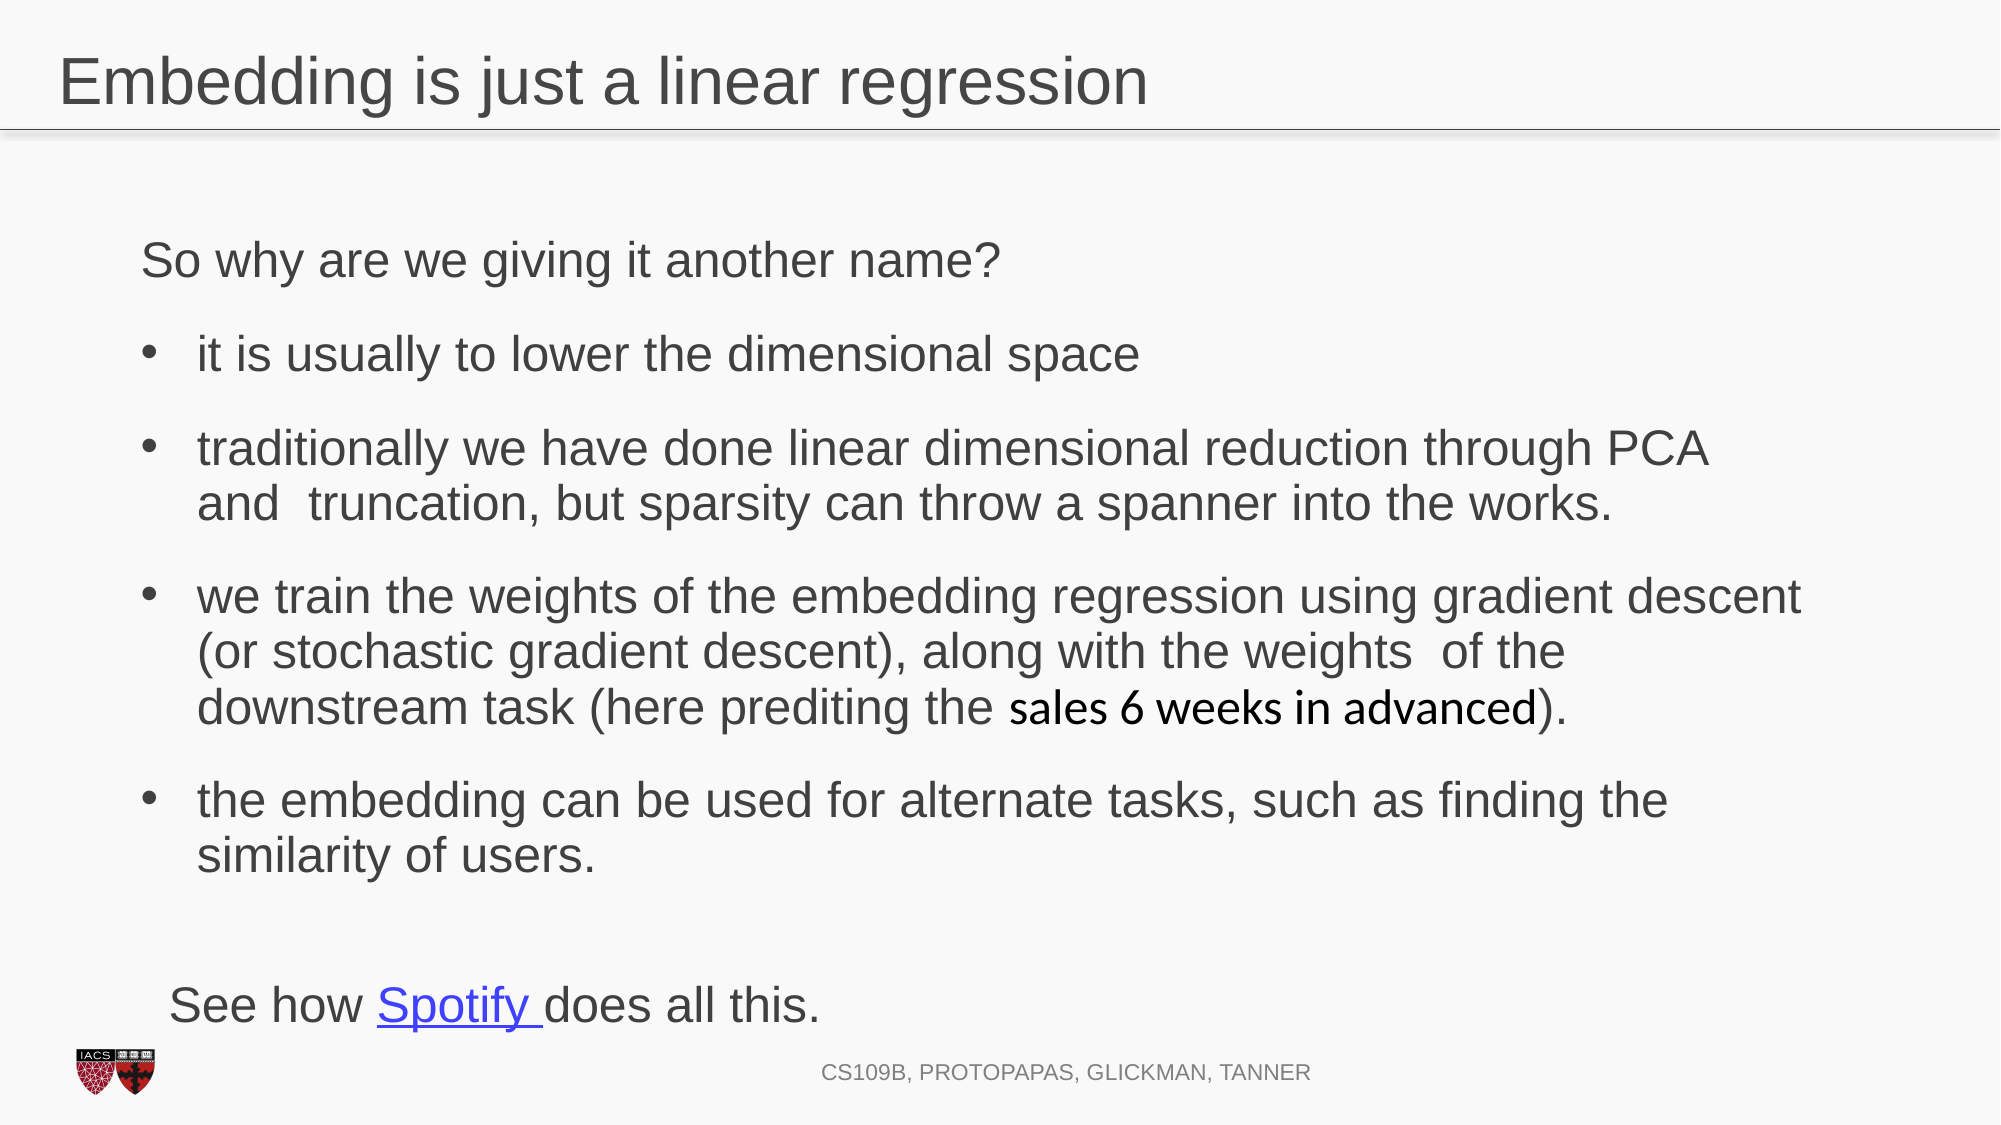

# Embedding is just a linear regression
So why are we giving it another name?
it is usually to lower the dimensional space
traditionally we have done linear dimensional reduction through PCA and  truncation, but sparsity can throw a spanner into the works.
we train the weights of the embedding regression using gradient descent (or stochastic gradient descent), along with the weights  of the downstream task (here prediting the sales 6 weeks in advanced).
the embedding can be used for alternate tasks, such as finding the similarity of users.
See how Spotify does all this.